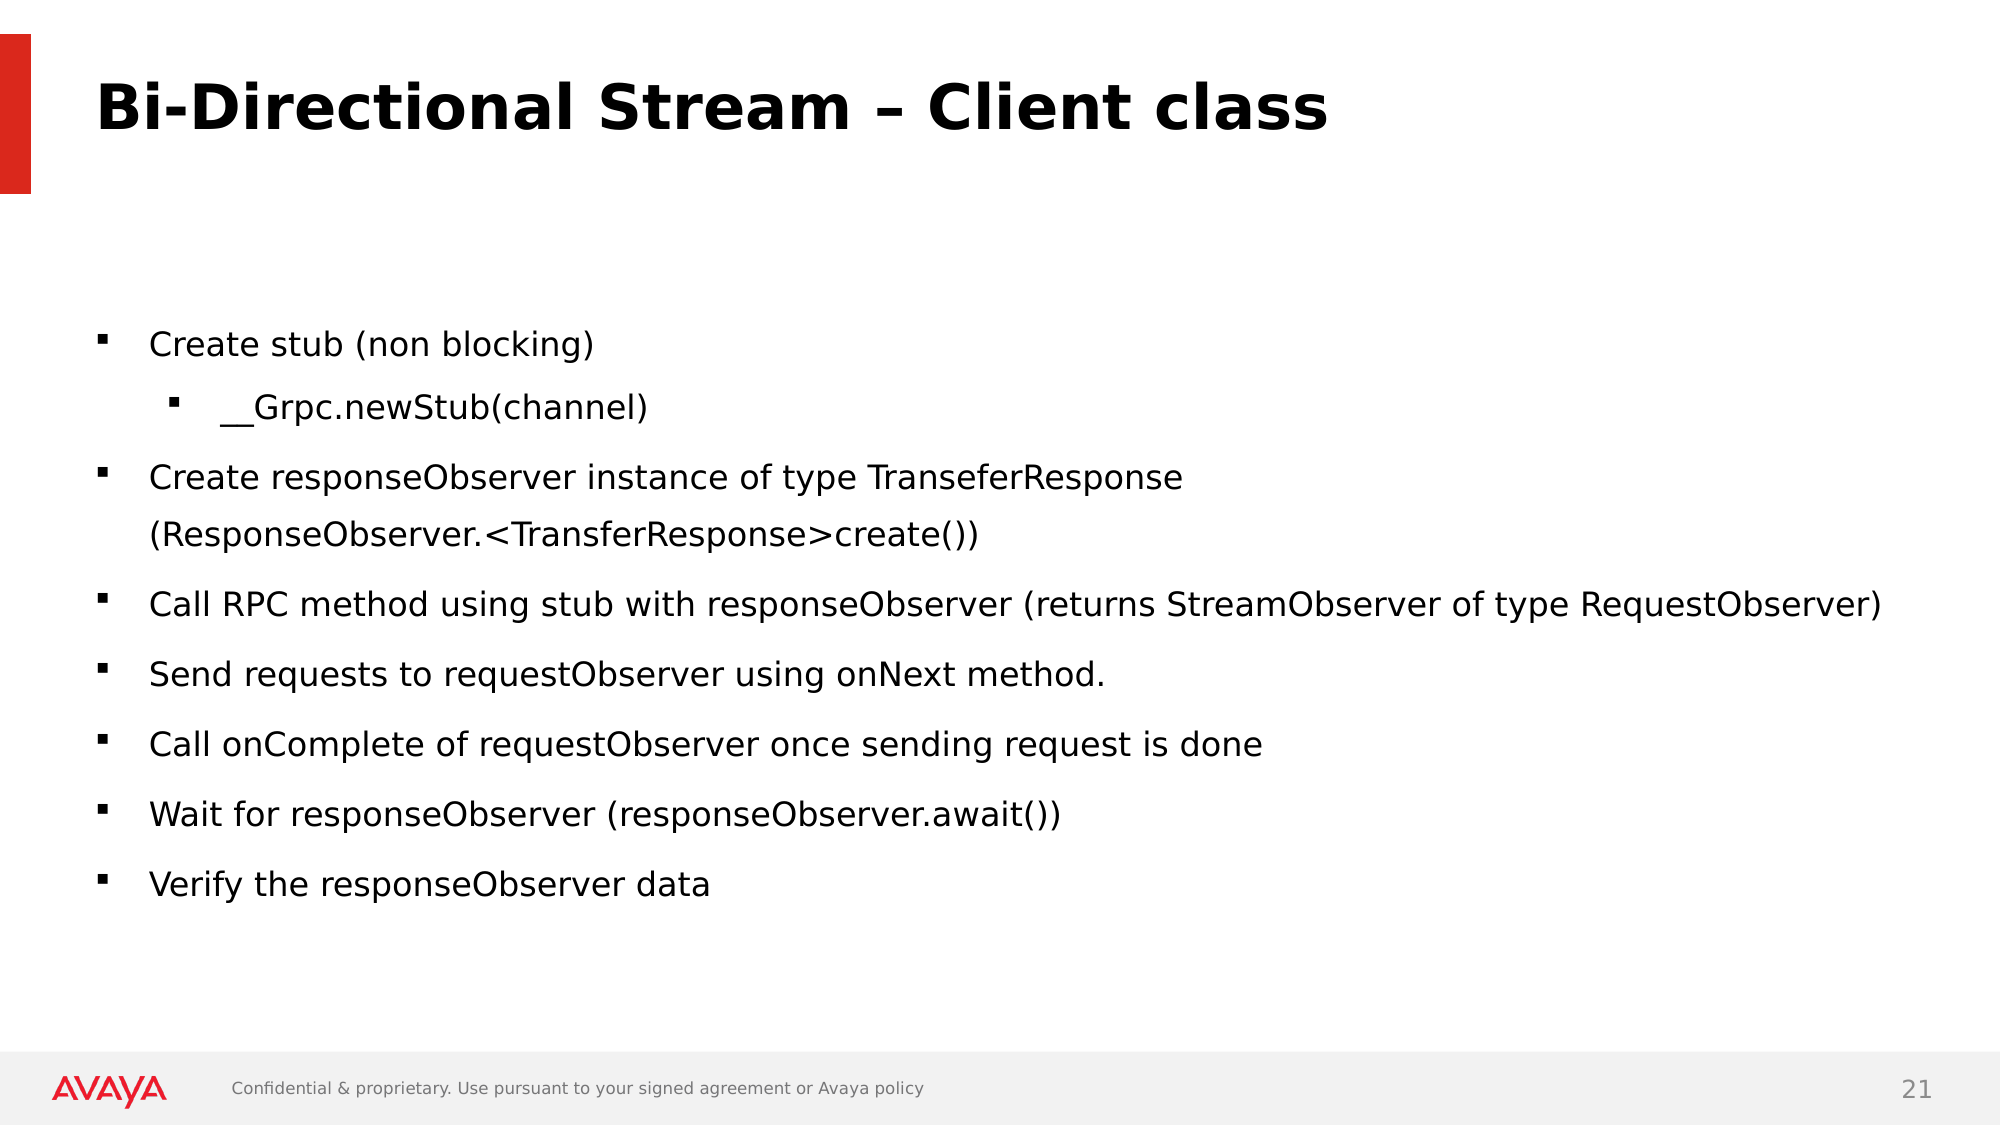

# Bi-Directional Stream – Client class
Create stub (non blocking)
__Grpc.newStub(channel)
Create responseObserver instance of type TranseferResponse (ResponseObserver.<TransferResponse>create())
Call RPC method using stub with responseObserver (returns StreamObserver of type RequestObserver)
Send requests to requestObserver using onNext method.
Call onComplete of requestObserver once sending request is done
Wait for responseObserver (responseObserver.await())
Verify the responseObserver data